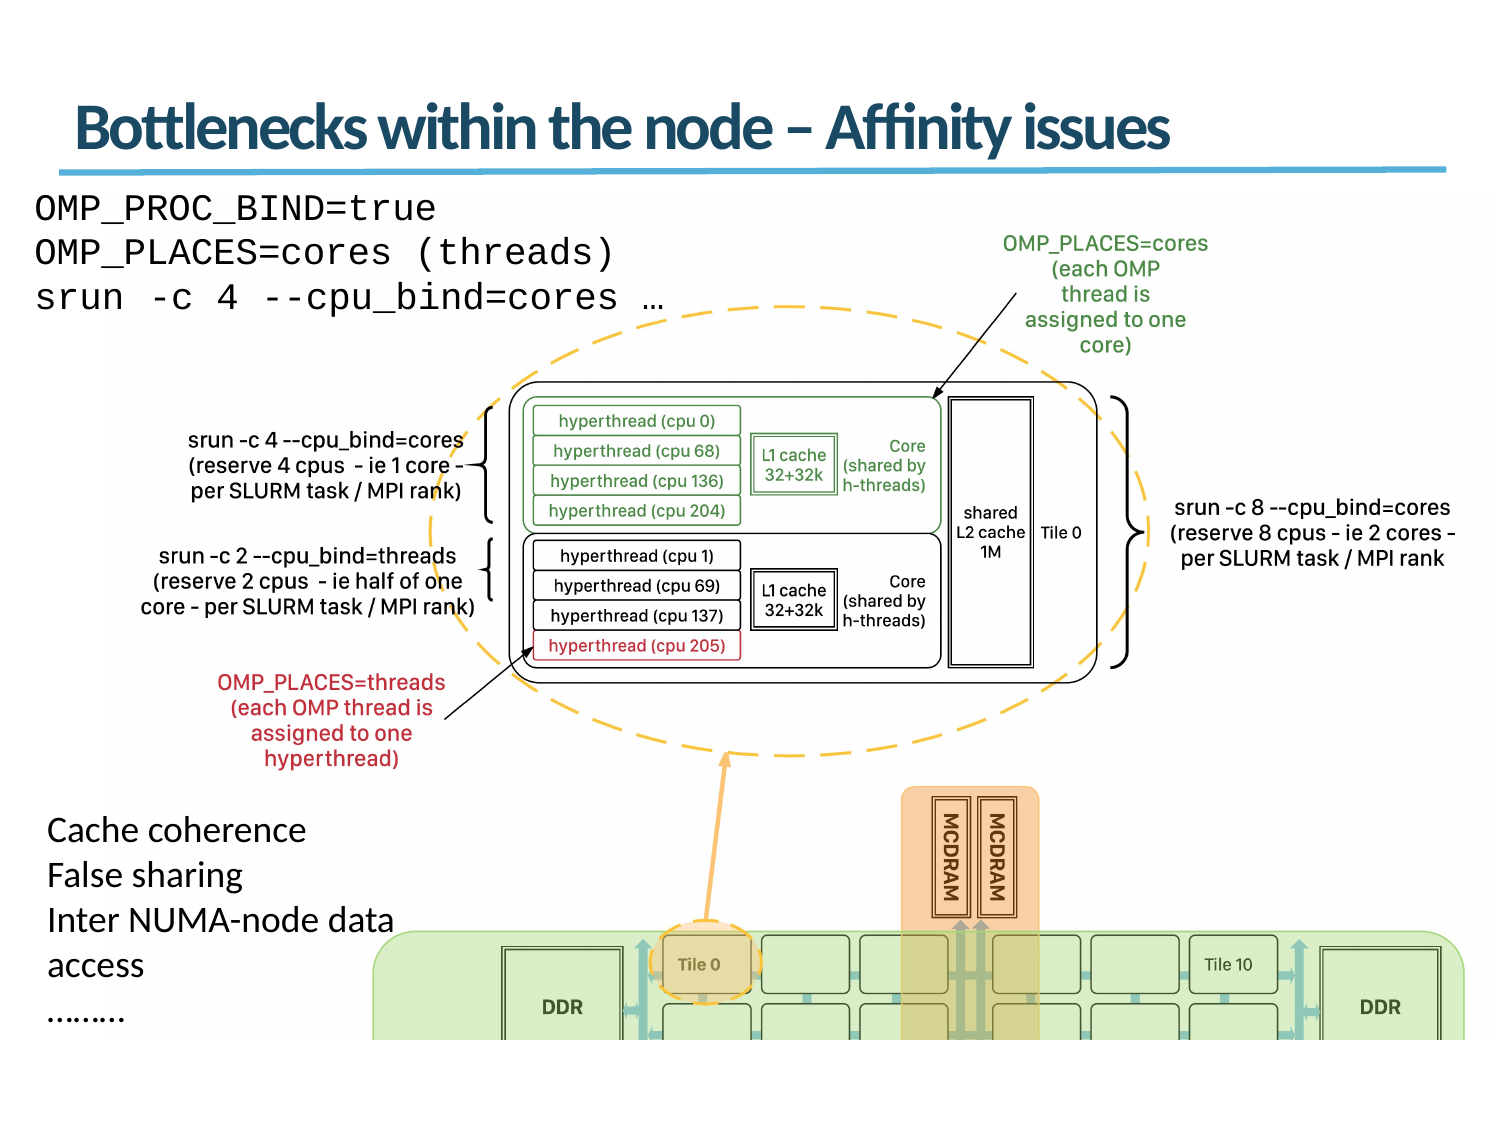

Bottlenecks within the node – Affinity issues
OMP_PROC_BIND=true  OMP_PLACES=cores (threads)  srun	-c 4 --cpu_bind=cores …
Cache coherence
False sharing
Inter NUMA-node data access
………